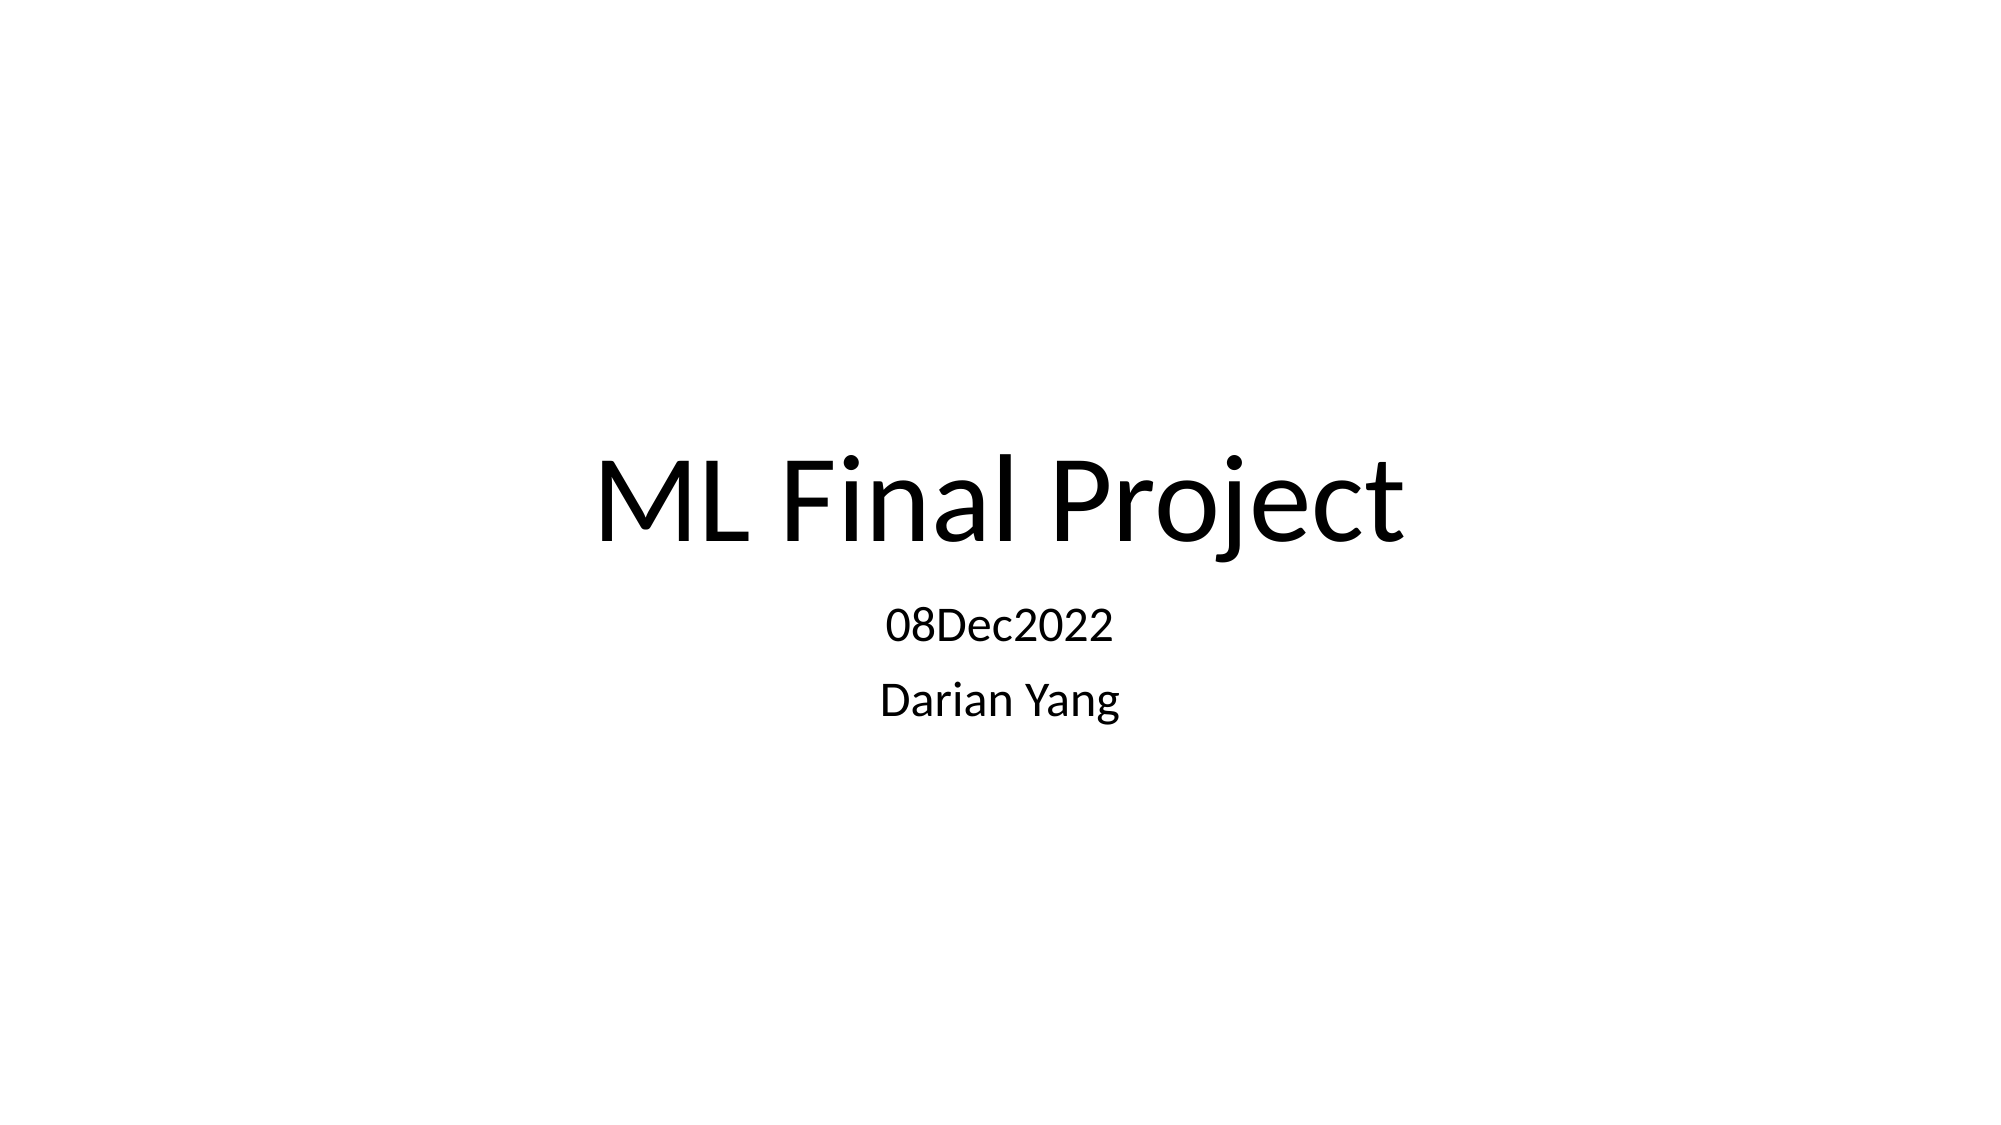

# ML Final Project
08Dec2022
Darian Yang